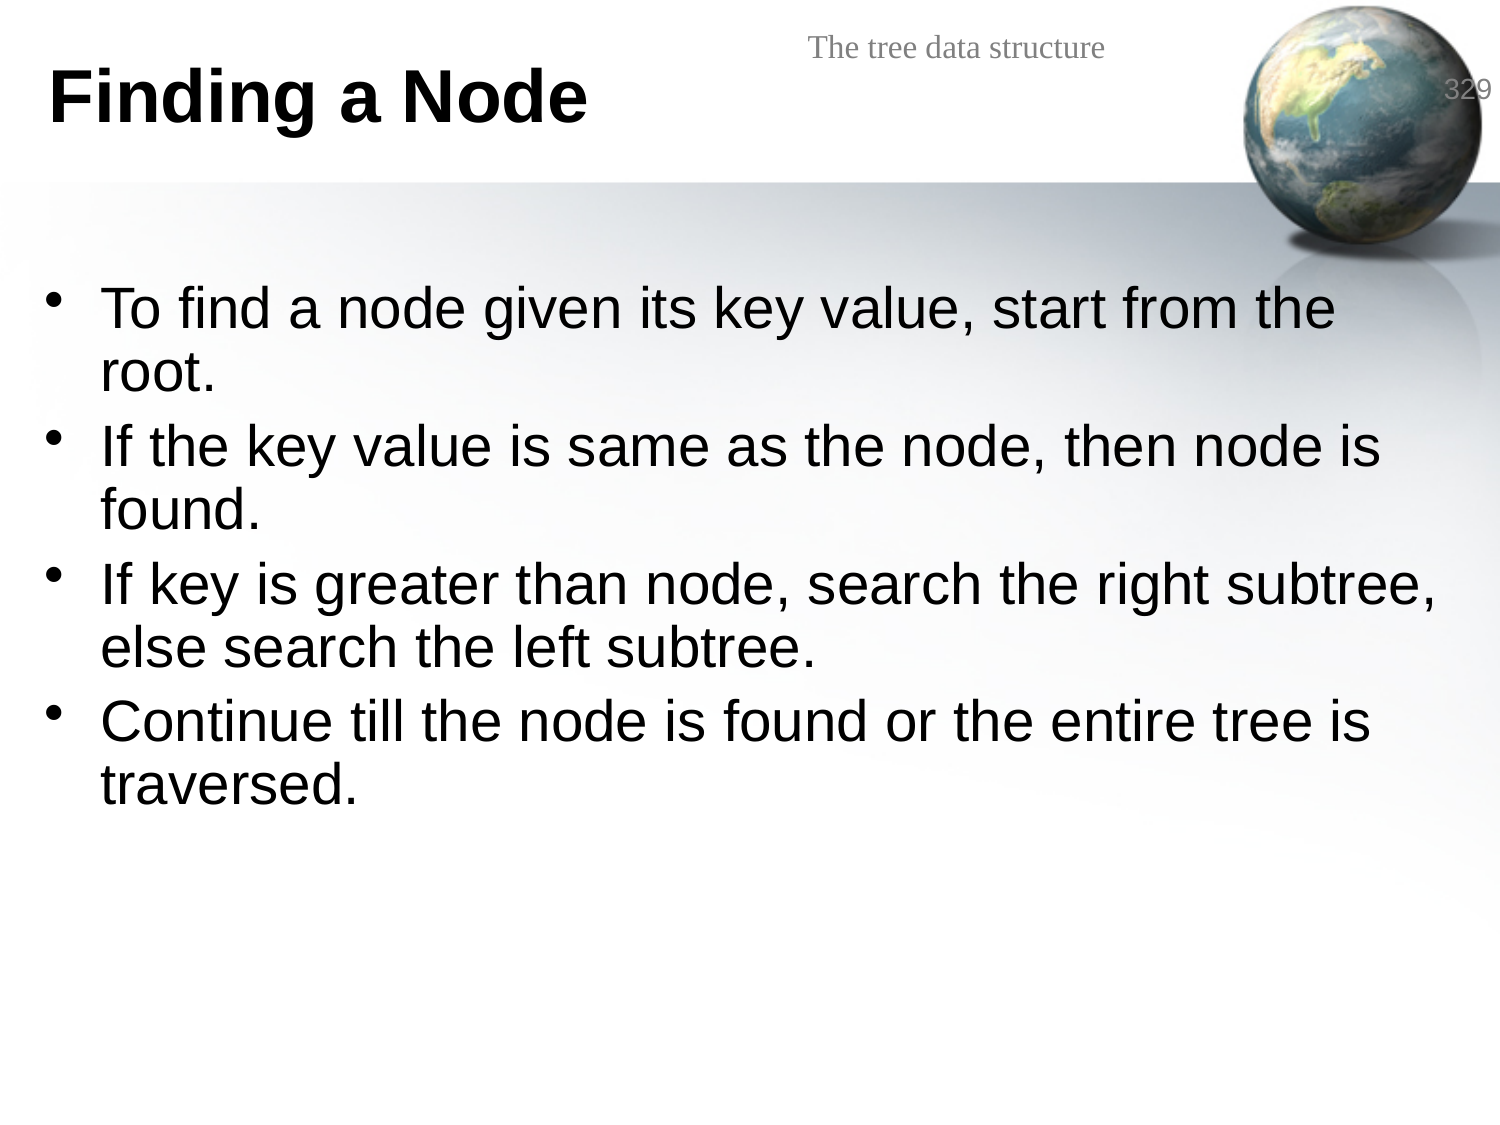

# Finding a Node
To find a node given its key value, start from the root.
If the key value is same as the node, then node is found.
If key is greater than node, search the right subtree, else search the left subtree.
Continue till the node is found or the entire tree is traversed.